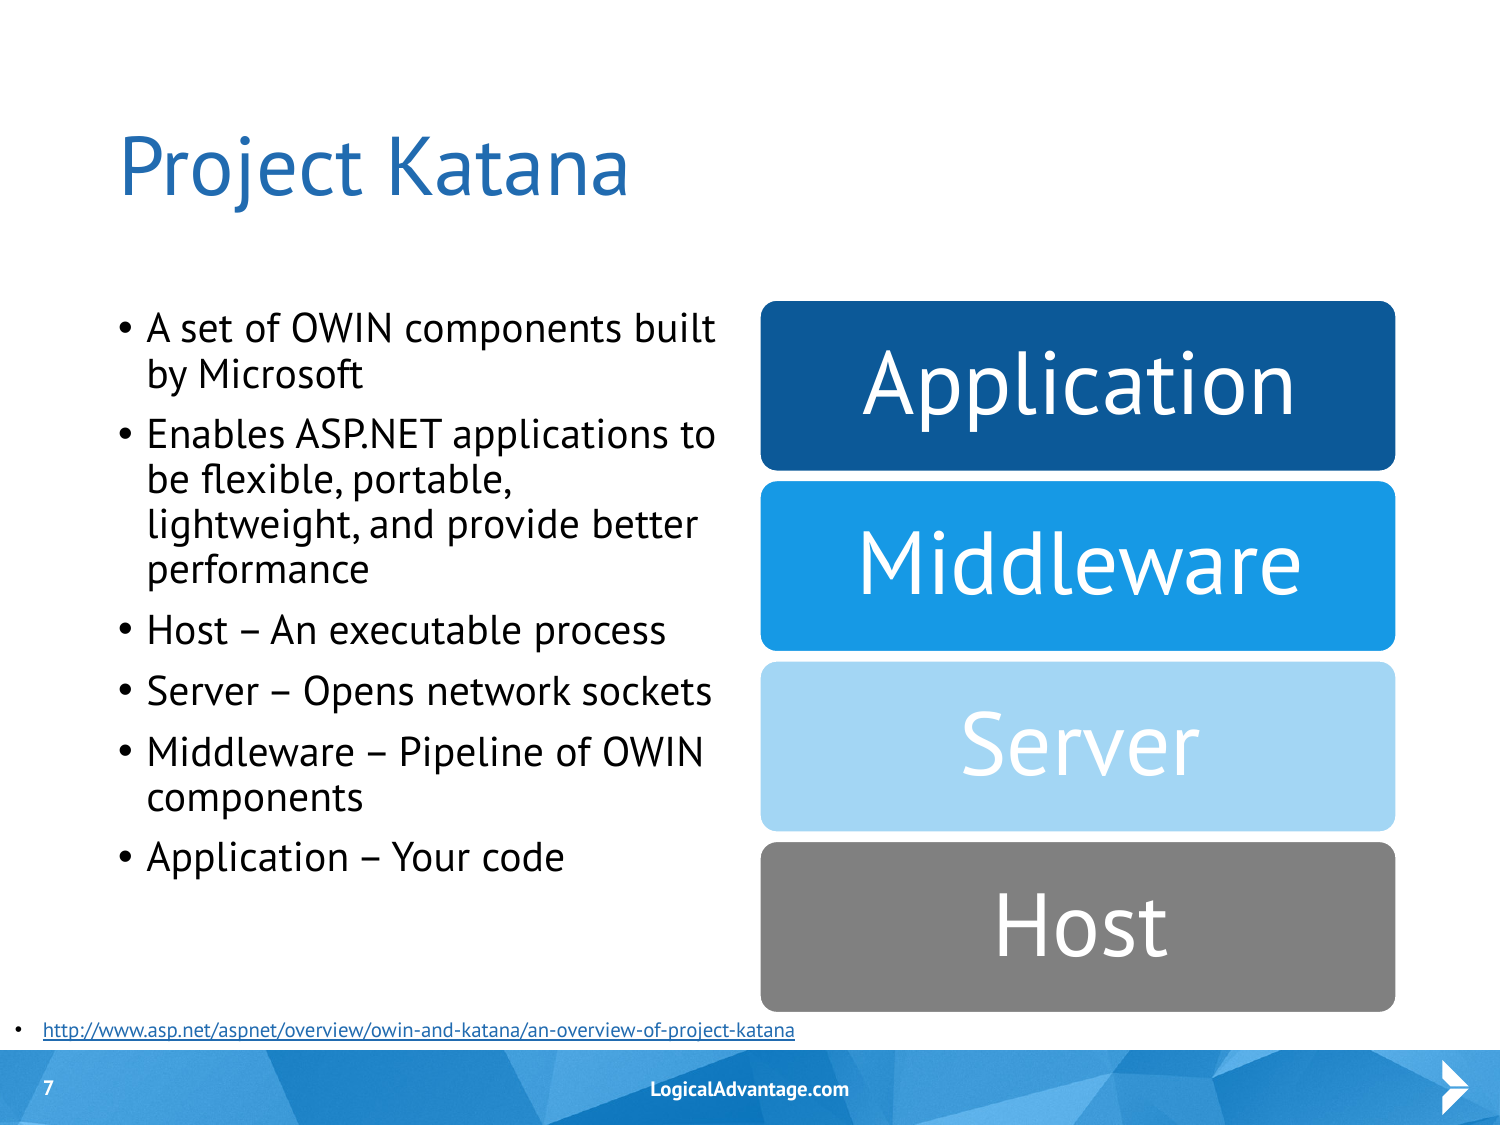

# Project Katana
A set of OWIN components built by Microsoft
Enables ASP.NET applications to be flexible, portable, lightweight, and provide better performance
Host – An executable process
Server – Opens network sockets
Middleware – Pipeline of OWIN components
Application – Your code
Application
Middleware
Server
Host
http://www.asp.net/aspnet/overview/owin-and-katana/an-overview-of-project-katana
7
LogicalAdvantage.com